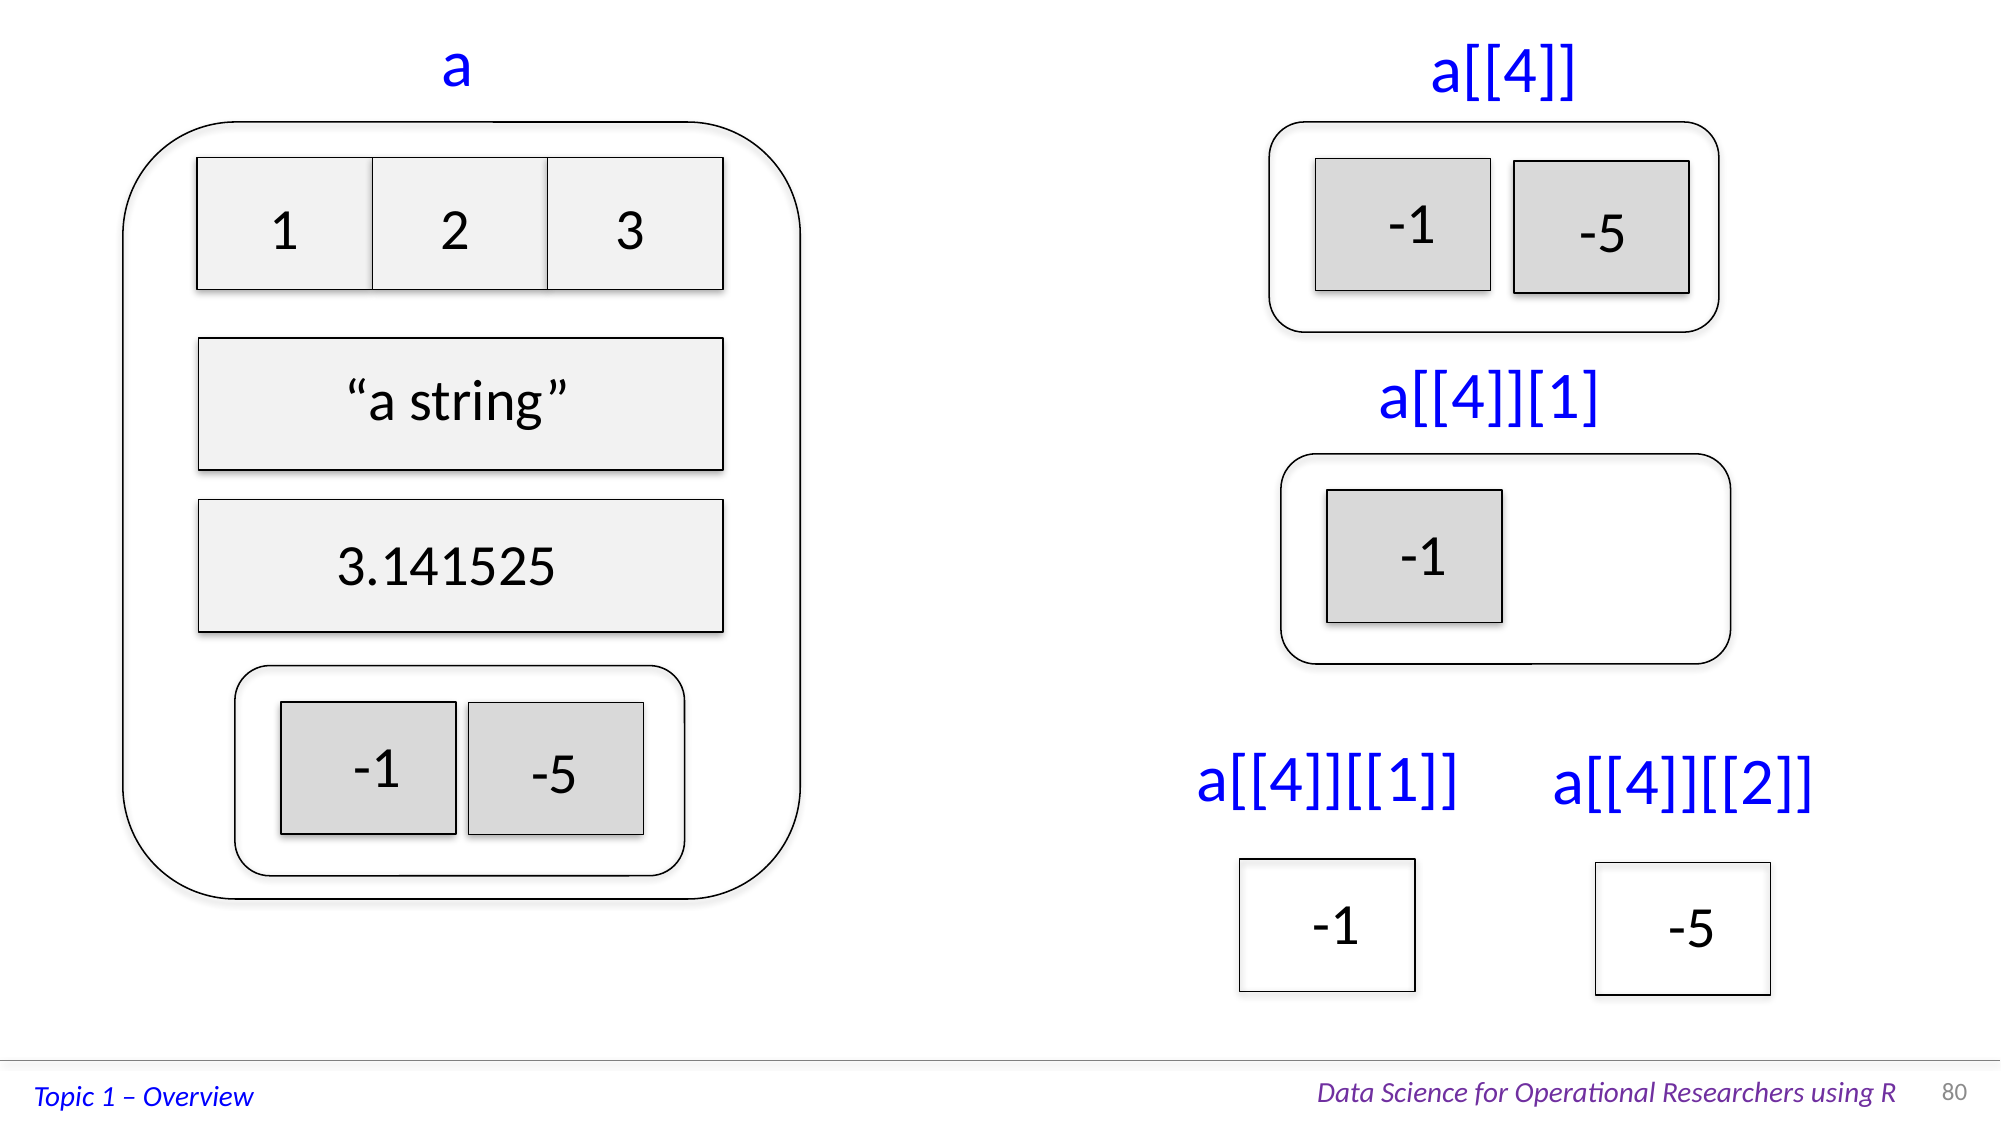

a
a[[4]]

-1
1
2
3
-5

a[[4]][1]
“a string”

-1
3.141525

-1
a[[4]][[1]]
-5
a[[4]][[2]]

-1
-5
80